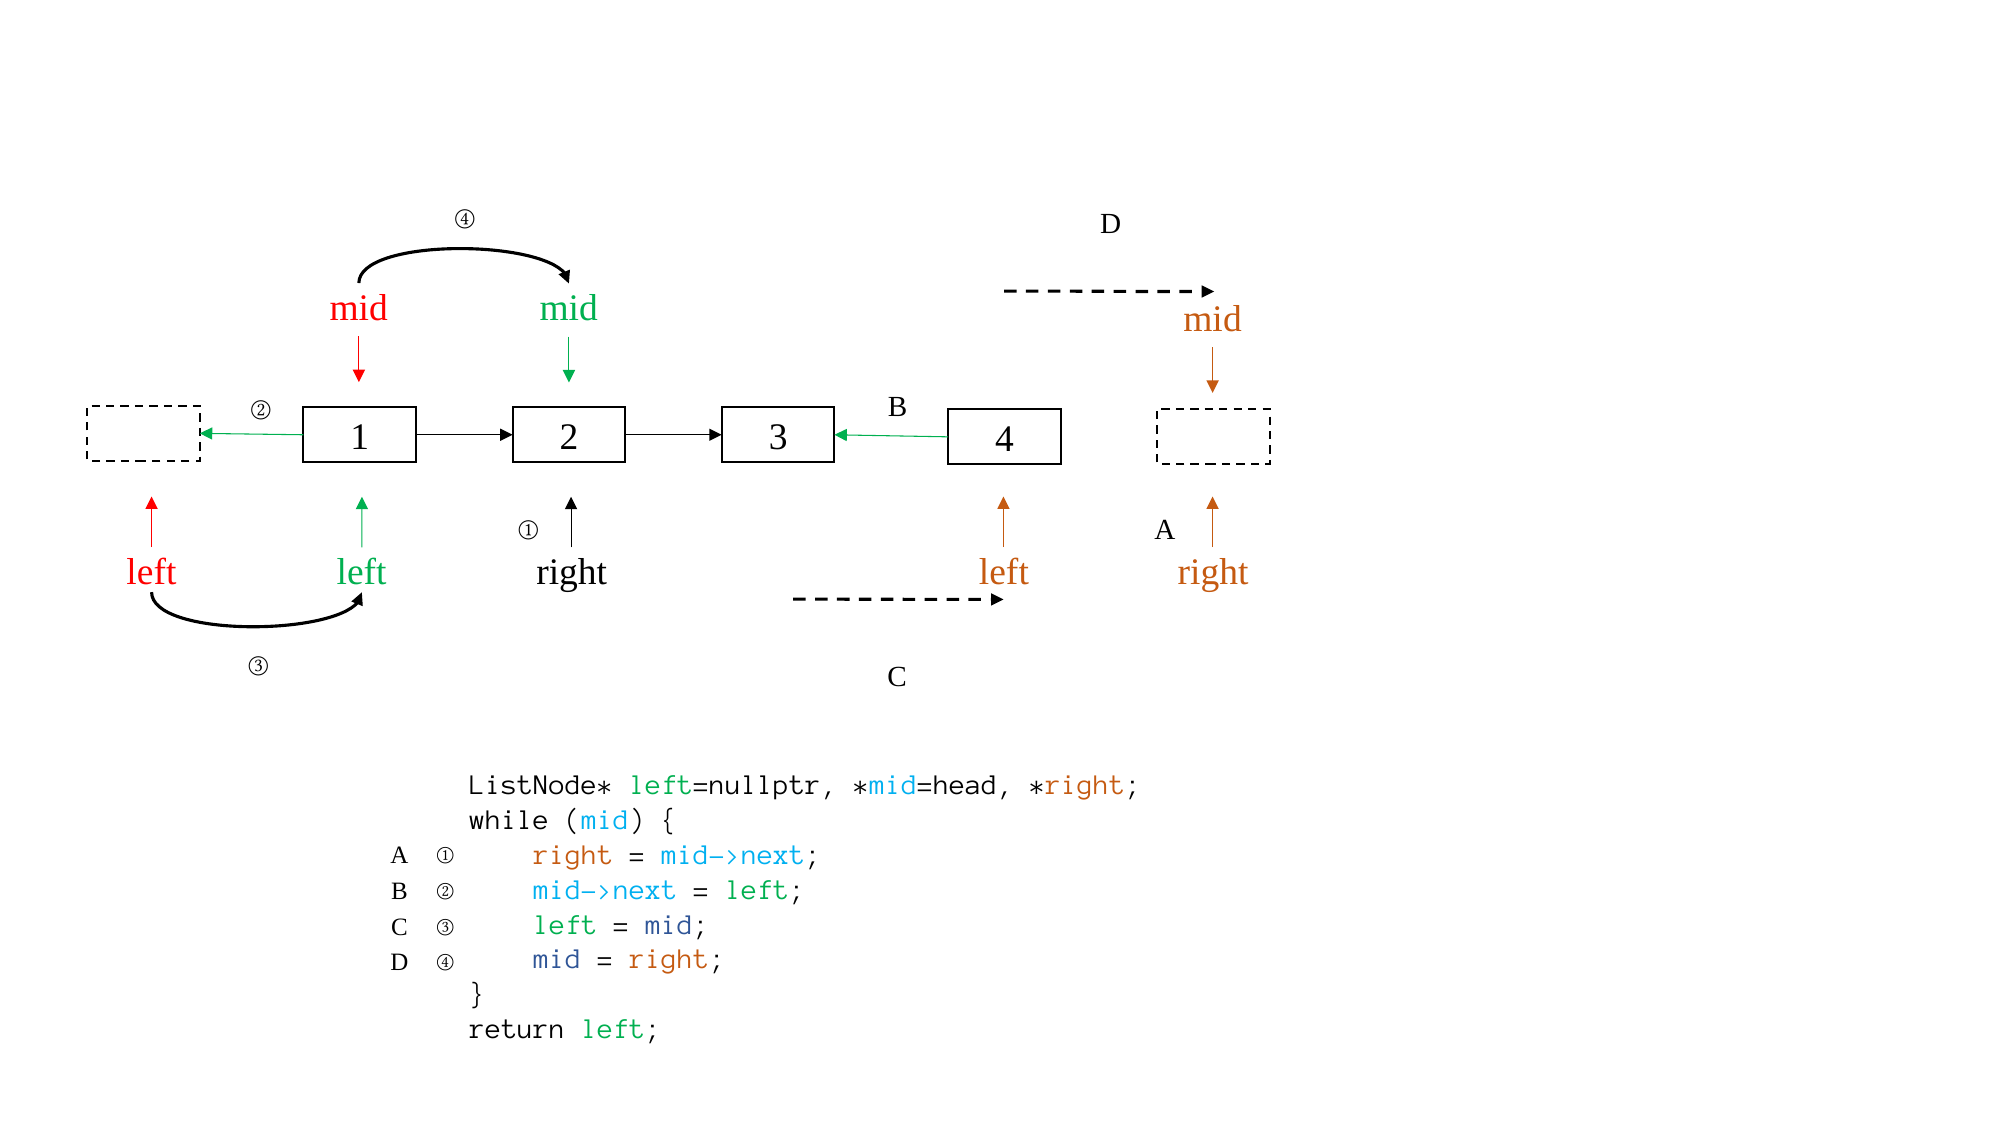

④
D
mid
mid
mid
B
②

1
2
3

4
left
right
left
left
right
A
①
③
C
ListNode* left=nullptr, *mid=head, *right;
while (mid) {
    right = mid->next;
    mid->next = left;
    left = mid;
    mid = right;
}
return left;
A
①
B
②
C
③
D
④